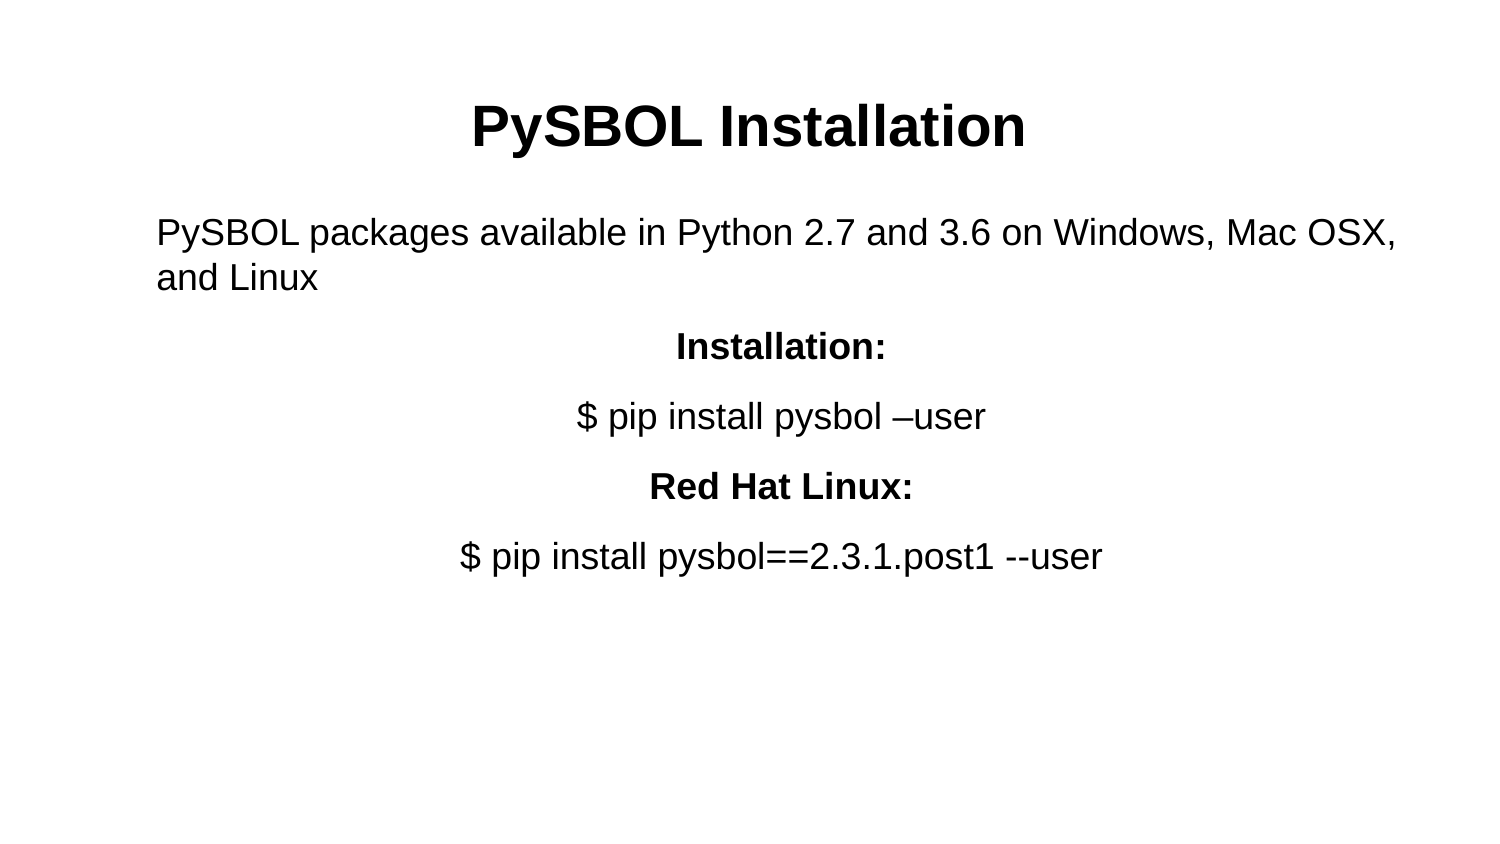

# PySBOL Installation
PySBOL packages available in Python 2.7 and 3.6 on Windows, Mac OSX, and Linux
Installation:
$ pip install pysbol –user
Red Hat Linux:
$ pip install pysbol==2.3.1.post1 --user